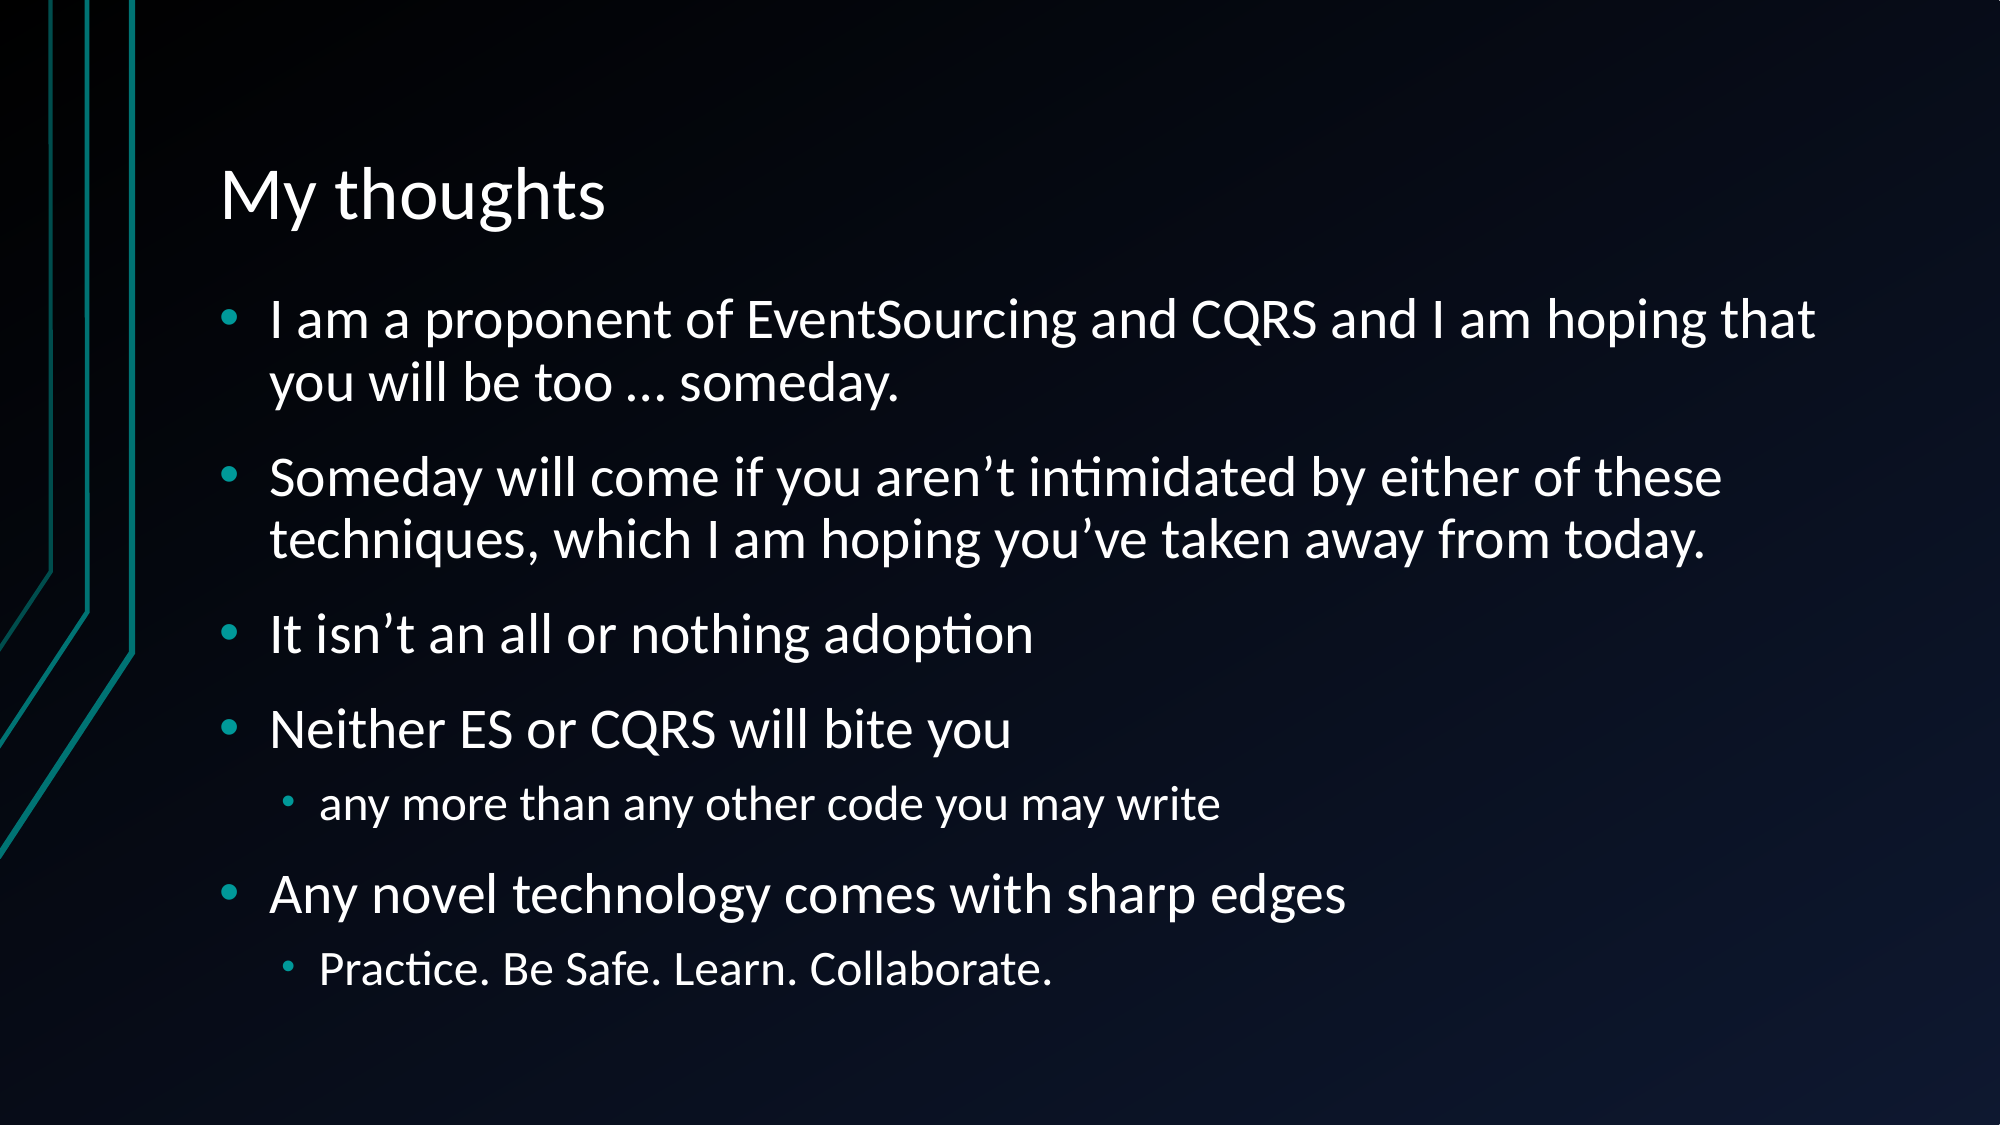

# My thoughts
I am a proponent of EventSourcing and CQRS and I am hoping that you will be too … someday.
Someday will come if you aren’t intimidated by either of these techniques, which I am hoping you’ve taken away from today.
It isn’t an all or nothing adoption
Neither ES or CQRS will bite you
any more than any other code you may write
Any novel technology comes with sharp edges
Practice. Be Safe. Learn. Collaborate.